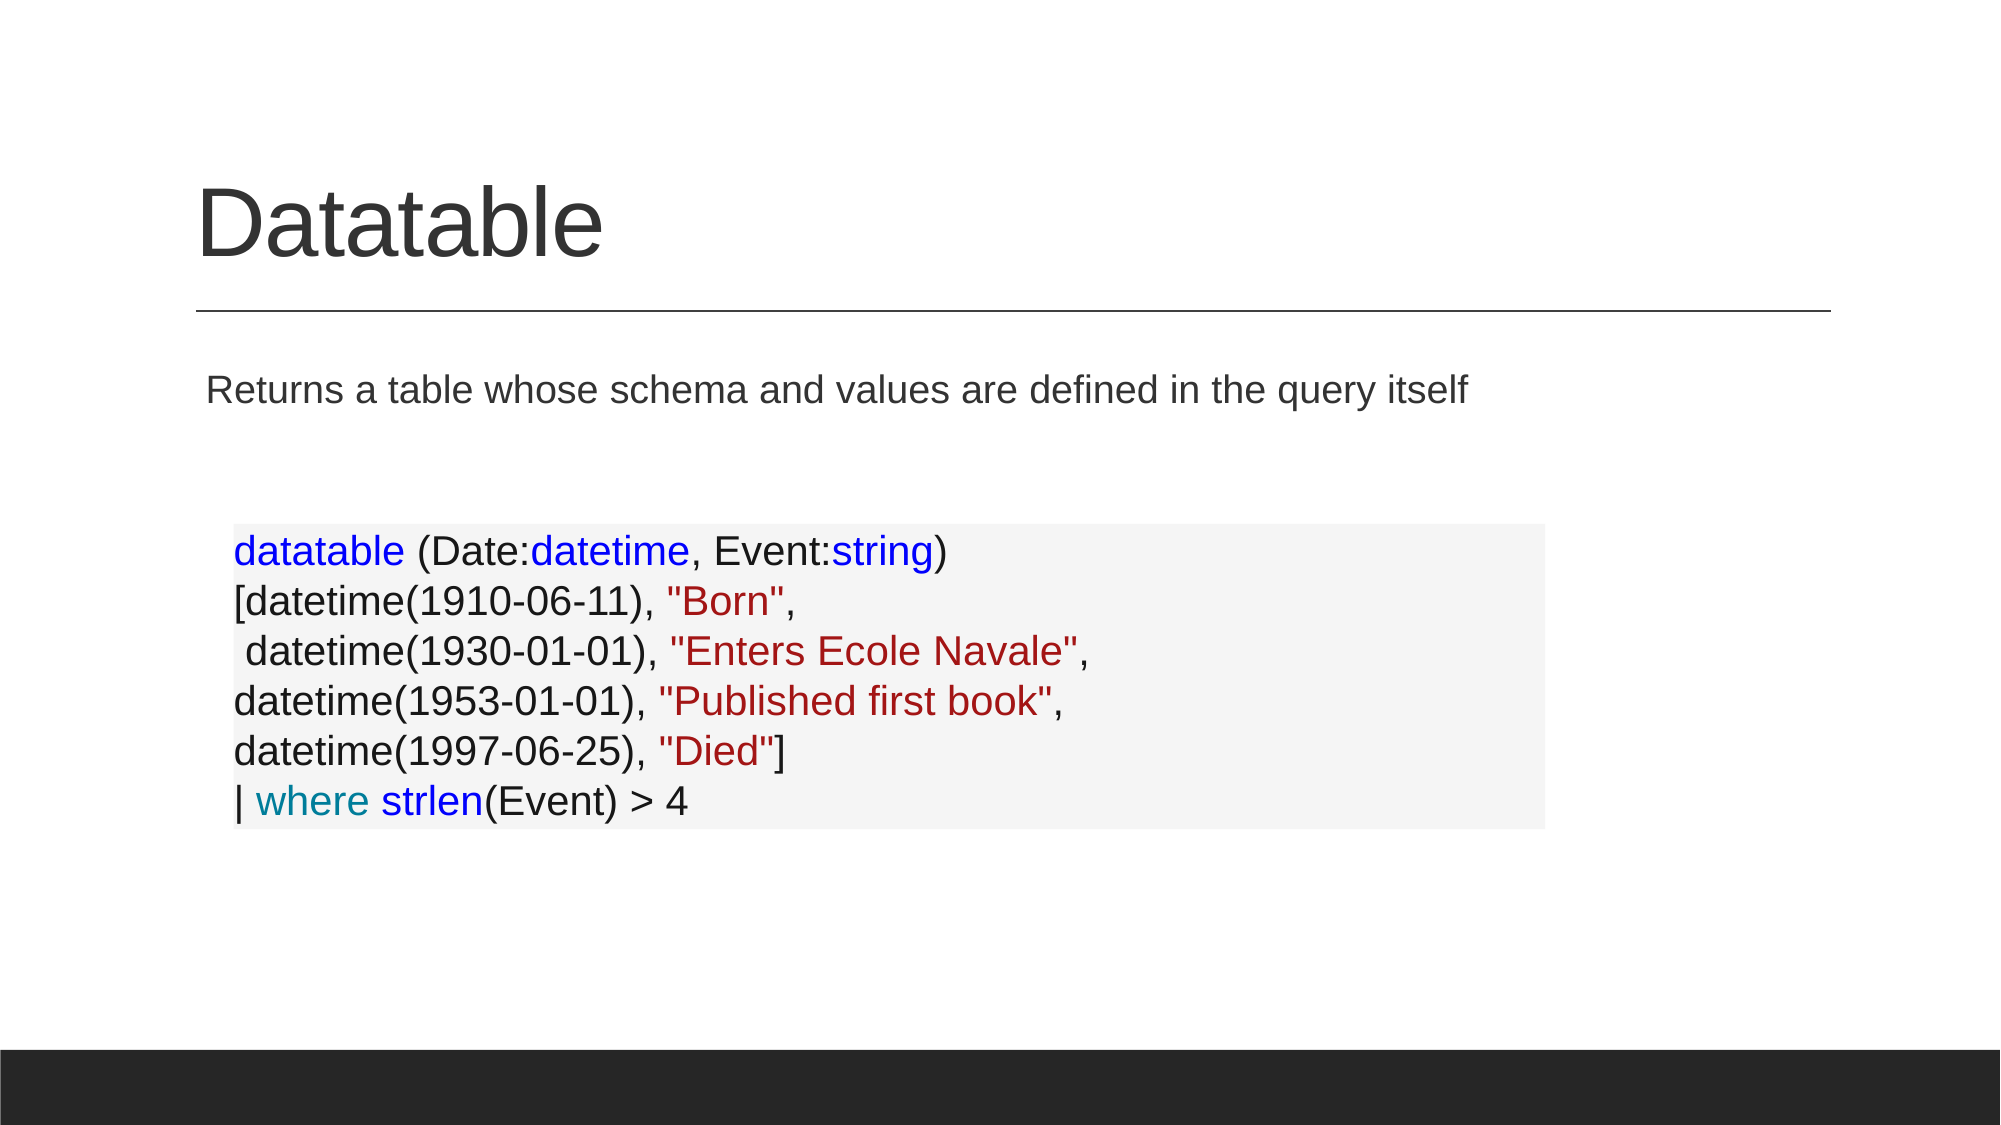

# Datatable
Returns a table whose schema and values are defined in the query itself
datatable (Date:datetime, Event:string)
[datetime(1910-06-11), "Born",
 datetime(1930-01-01), "Enters Ecole Navale",
datetime(1953-01-01), "Published first book",
datetime(1997-06-25), "Died"]
| where strlen(Event) > 4